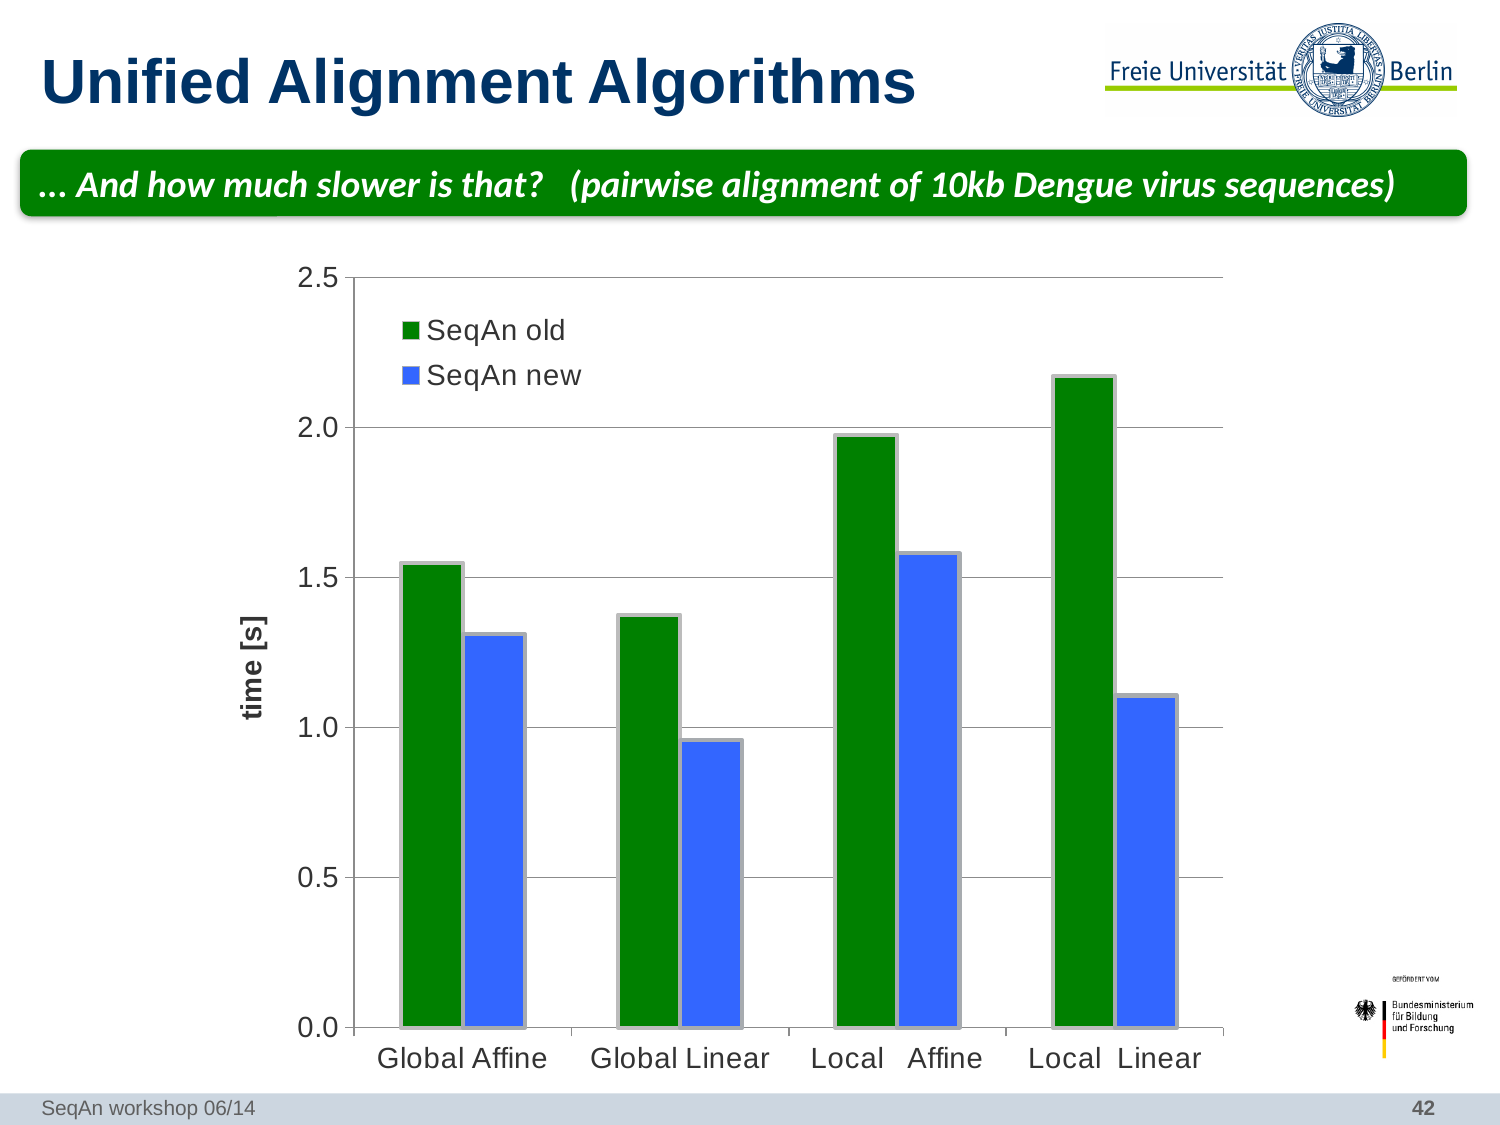

# Unified Alignment Algorithms
... And how much slower is that?   (pairwise alignment of 10kb Dengue virus sequences)

### Chart

| Category | SeqAn old | SeqAn new |
|---|---|---|
| Global Affine | 1.549863333333333 | 1.311271666666667 |
| Global Linear | 1.37668 | 0.9582435 |
| Local   Affine | 1.975823333333333 | 1.581893333333333 |
| Local  Linear | 2.17162 | 1.106968333333333 |